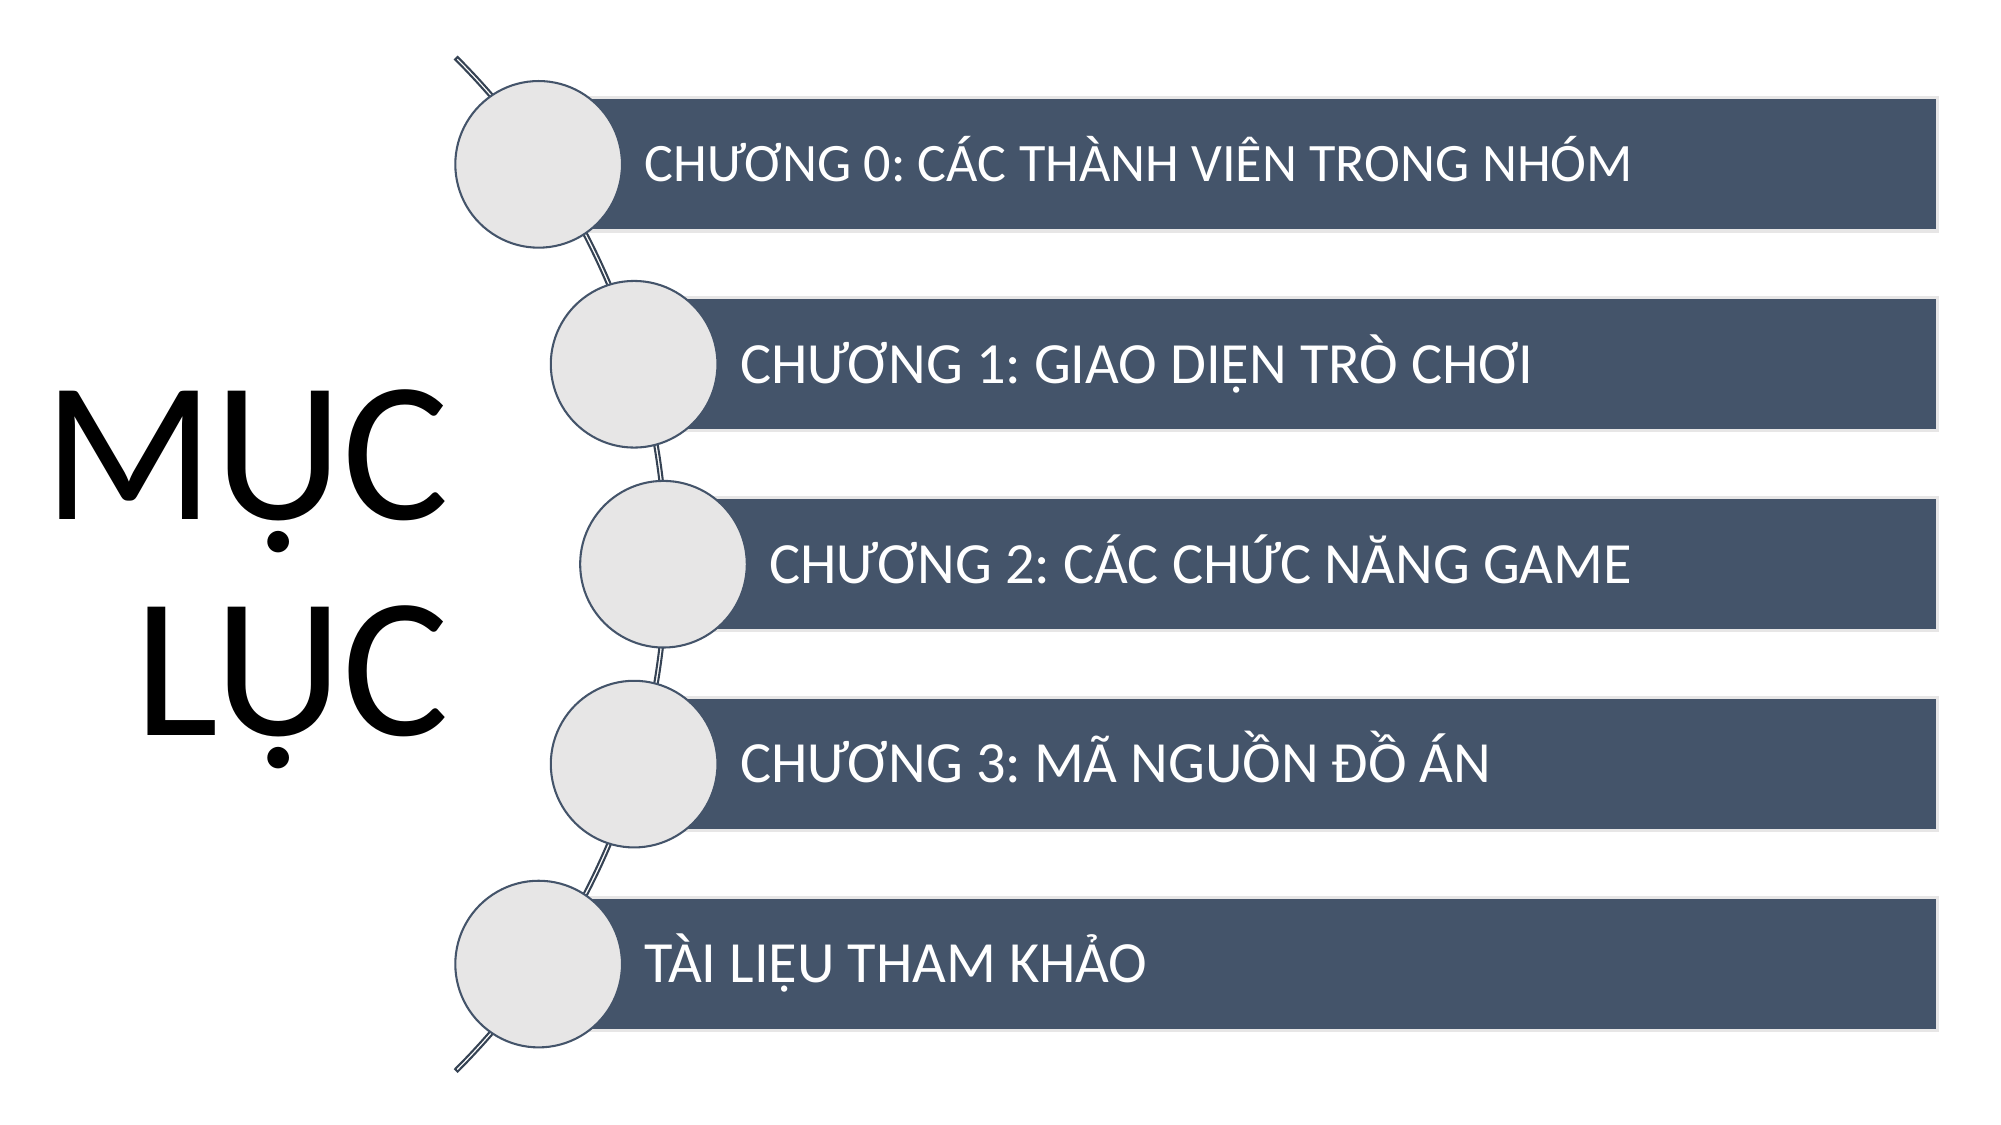

CHƯƠNG 0: CÁC THÀNH VIÊN TRONG NHÓM
CHƯƠNG 1: GIAO DIỆN TRÒ CHƠI
CHƯƠNG 2: CÁC CHỨC NĂNG GAME
CHƯƠNG 3: MÃ NGUỒN ĐỒ ÁN
TÀI LIỆU THAM KHẢO
# MỤC LỤC